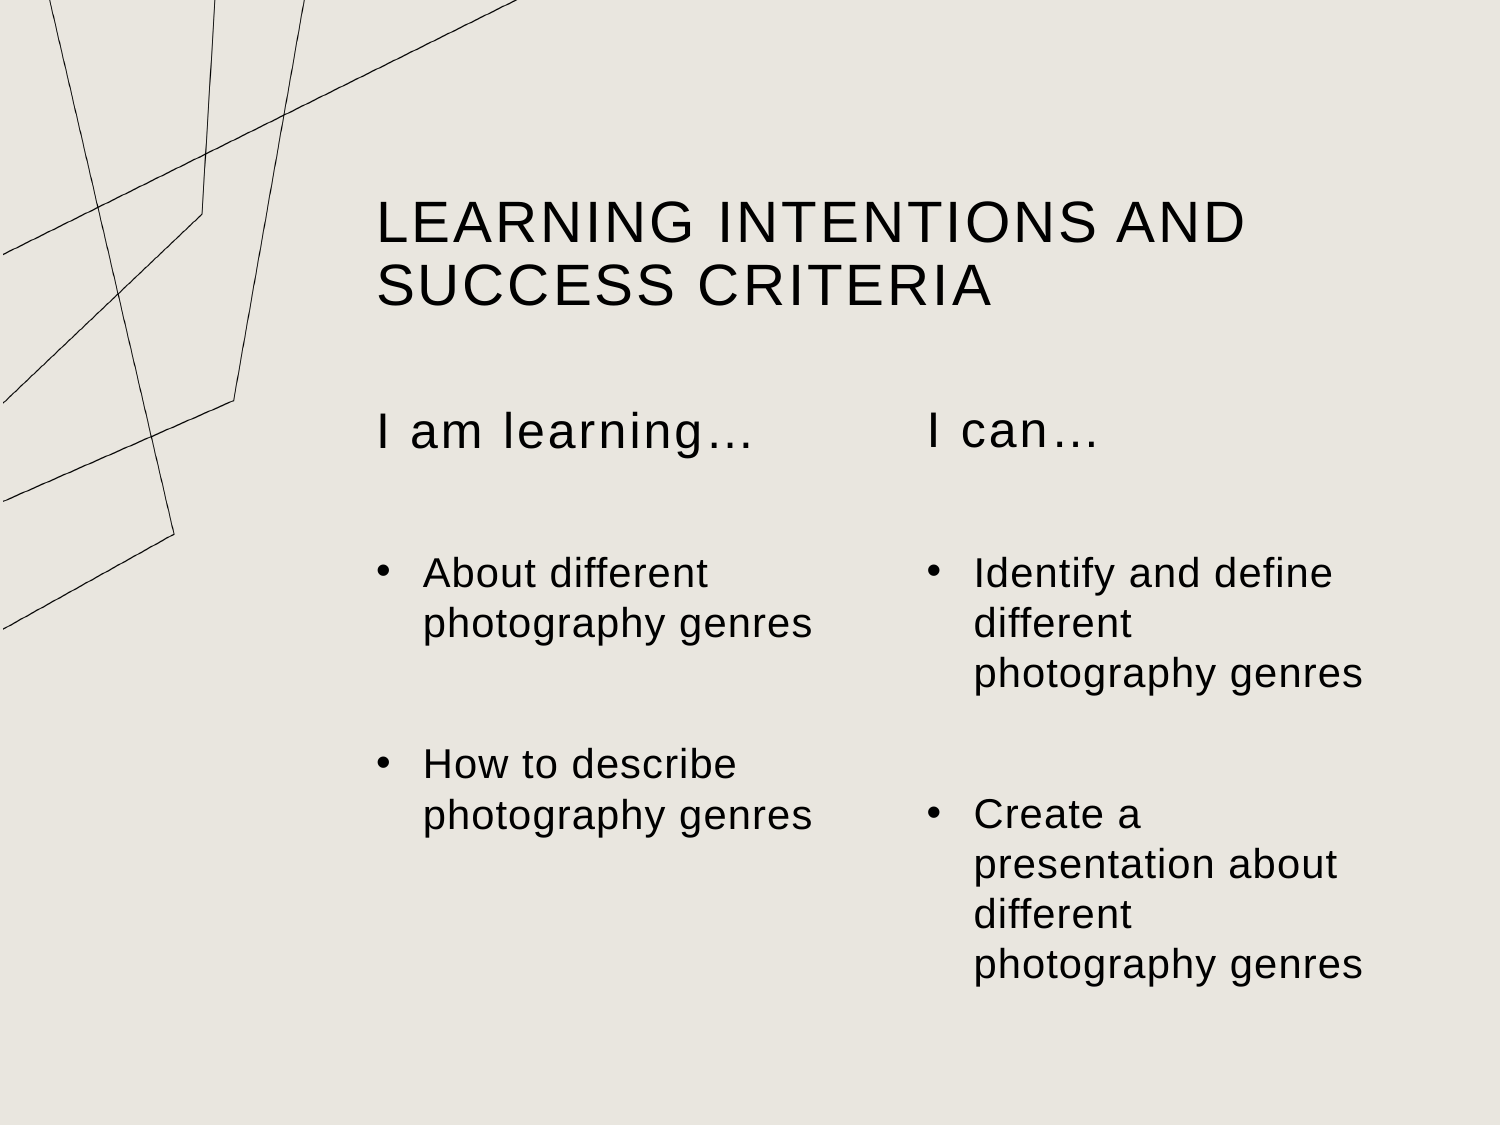

# Learning intentions and success criteria
I can…
I am learning…
About different photography genres

How to describe photography genres
Identify and define different photography genres

Create a presentation about different photography genres